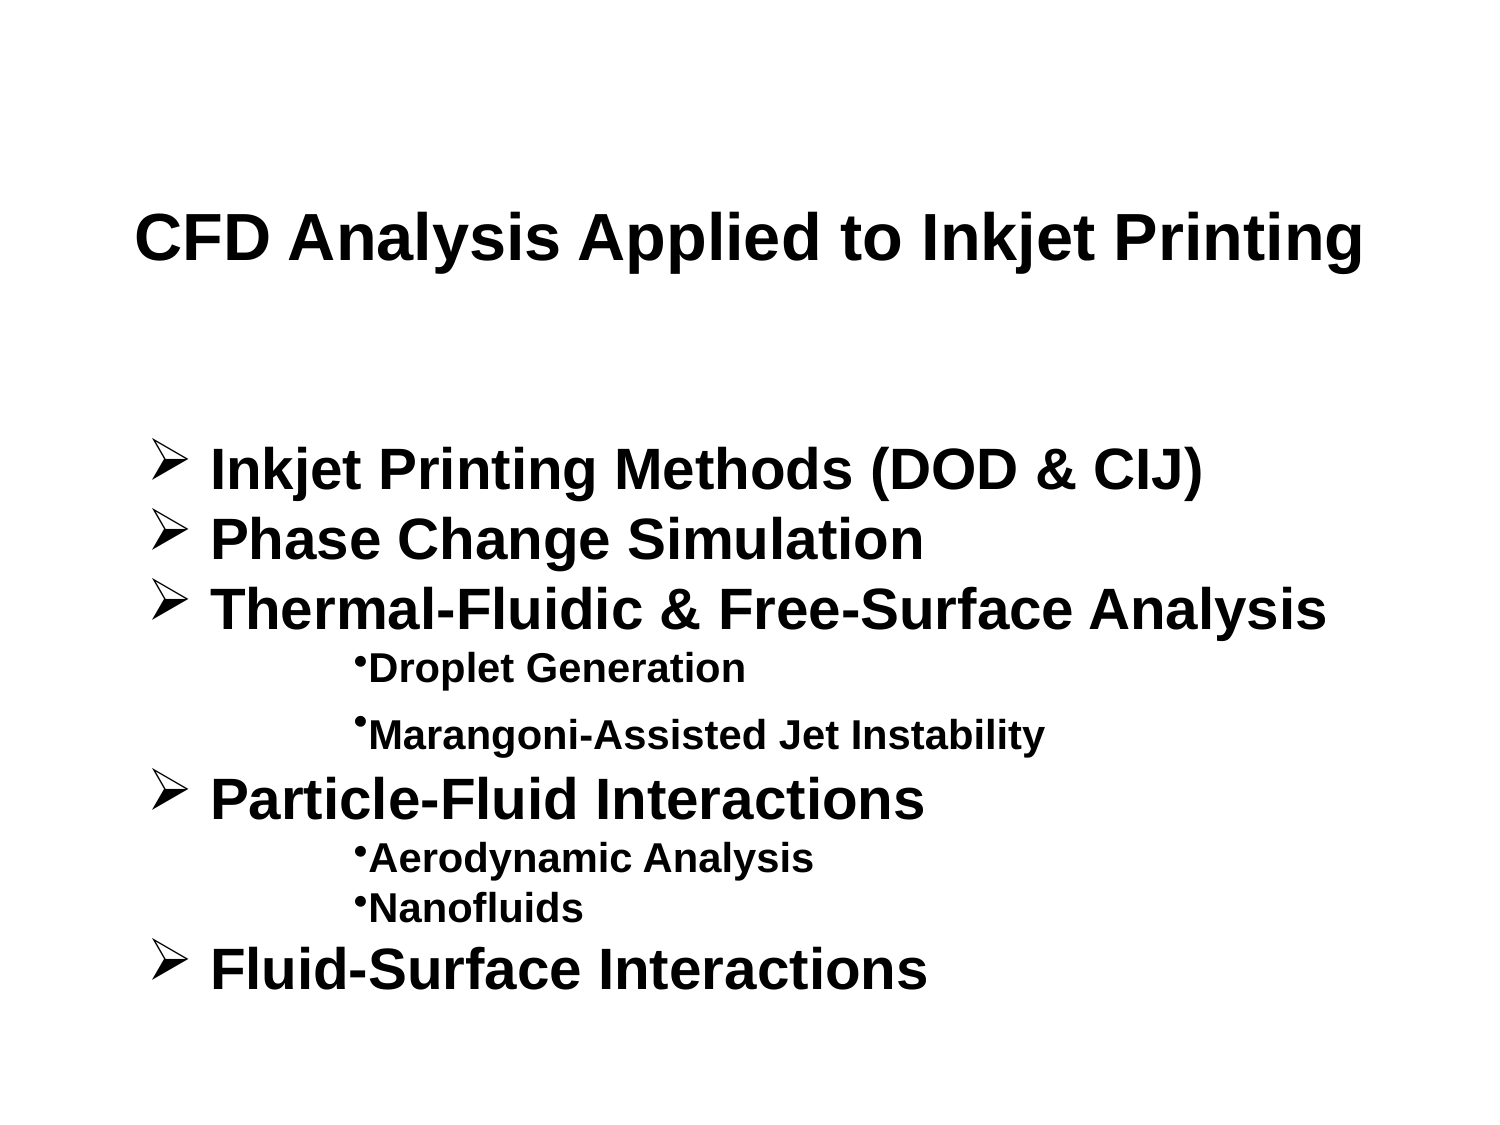

CFD Analysis Applied to Inkjet Printing
 Inkjet Printing Methods (DOD & CIJ)
 Phase Change Simulation
 Thermal-Fluidic & Free-Surface Analysis
Droplet Generation
Marangoni-Assisted Jet Instability
 Particle-Fluid Interactions
Aerodynamic Analysis
Nanofluids
 Fluid-Surface Interactions